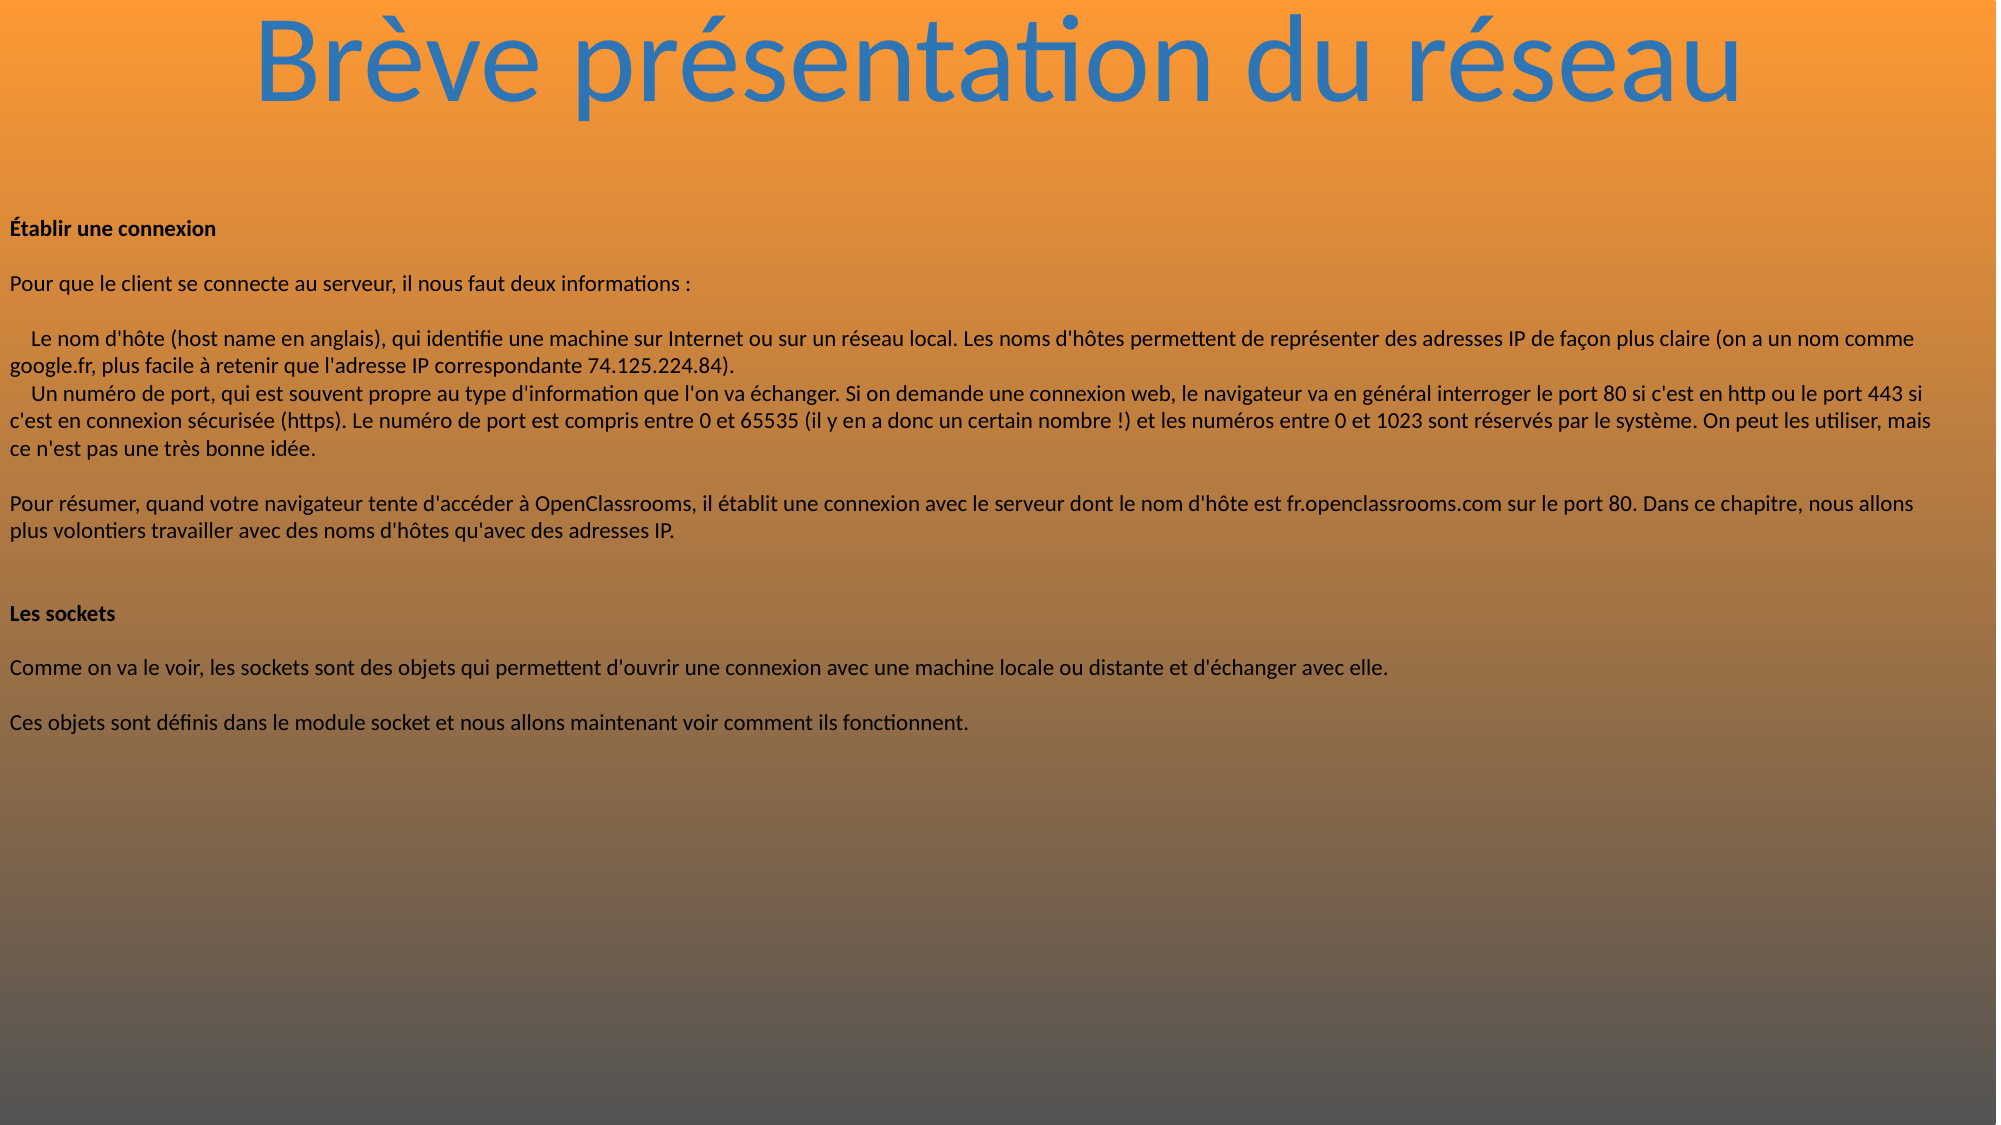

# Brève présentation du réseau
Établir une connexion

Pour que le client se connecte au serveur, il nous faut deux informations :

    Le nom d'hôte (host name en anglais), qui identifie une machine sur Internet ou sur un réseau local. Les noms d'hôtes permettent de représenter des adresses IP de façon plus claire (on a un nom comme google.fr, plus facile à retenir que l'adresse IP correspondante 74.125.224.84).
    Un numéro de port, qui est souvent propre au type d'information que l'on va échanger. Si on demande une connexion web, le navigateur va en général interroger le port 80 si c'est en http ou le port 443 si c'est en connexion sécurisée (https). Le numéro de port est compris entre 0 et 65535 (il y en a donc un certain nombre !) et les numéros entre 0 et 1023 sont réservés par le système. On peut les utiliser, mais ce n'est pas une très bonne idée.

Pour résumer, quand votre navigateur tente d'accéder à OpenClassrooms, il établit une connexion avec le serveur dont le nom d'hôte est fr.openclassrooms.com sur le port 80. Dans ce chapitre, nous allons plus volontiers travailler avec des noms d'hôtes qu'avec des adresses IP.

Les sockets

Comme on va le voir, les sockets sont des objets qui permettent d'ouvrir une connexion avec une machine locale ou distante et d'échanger avec elle.

Ces objets sont définis dans le module socket et nous allons maintenant voir comment ils fonctionnent.

580